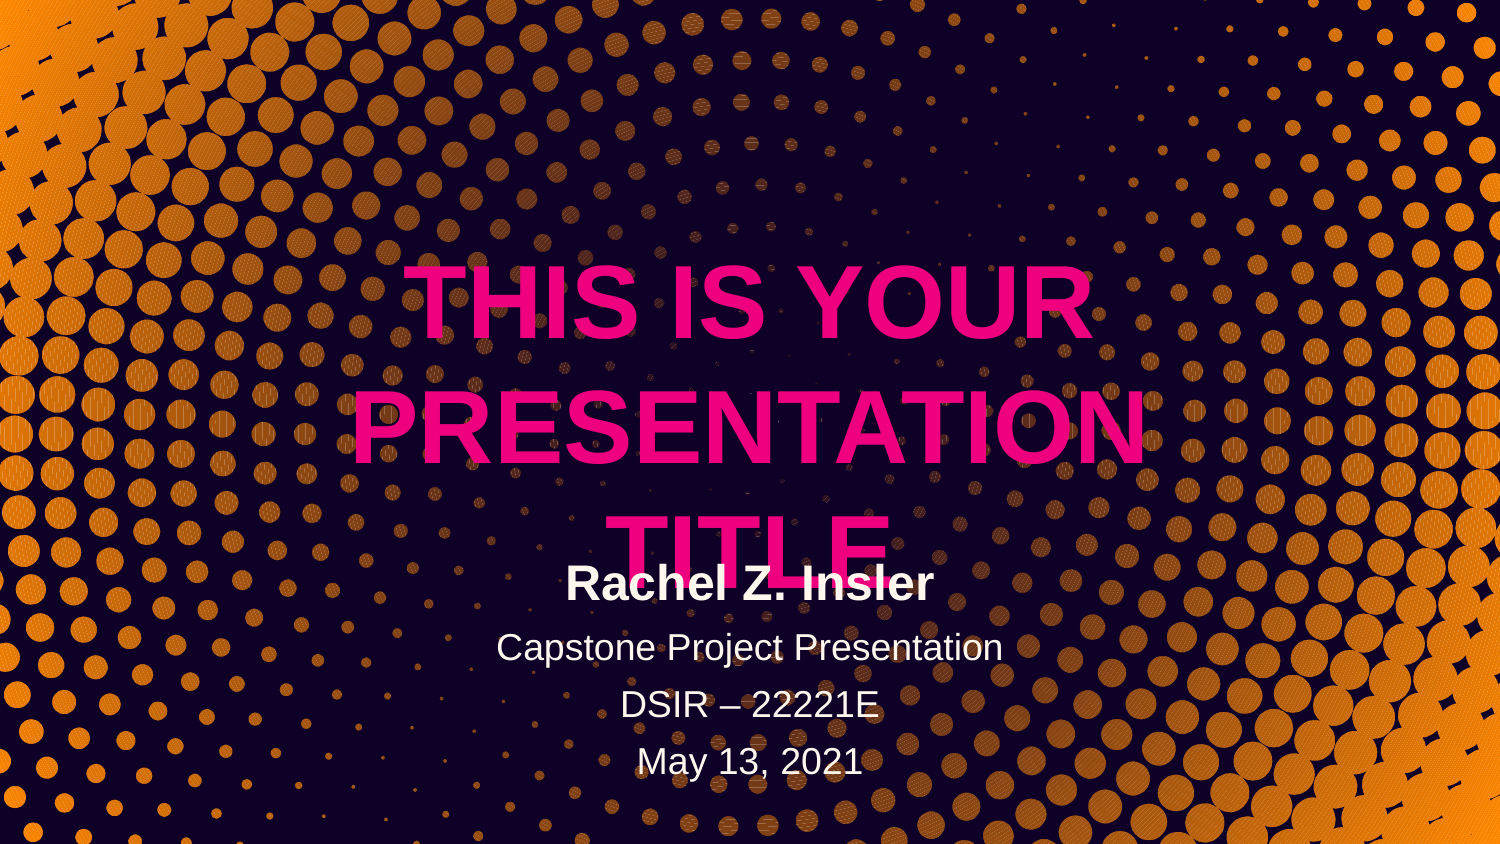

# THIS IS YOUR PRESENTATION TITLE
Rachel Z. Insler
Capstone Project Presentation
DSIR – 22221E
May 13, 2021